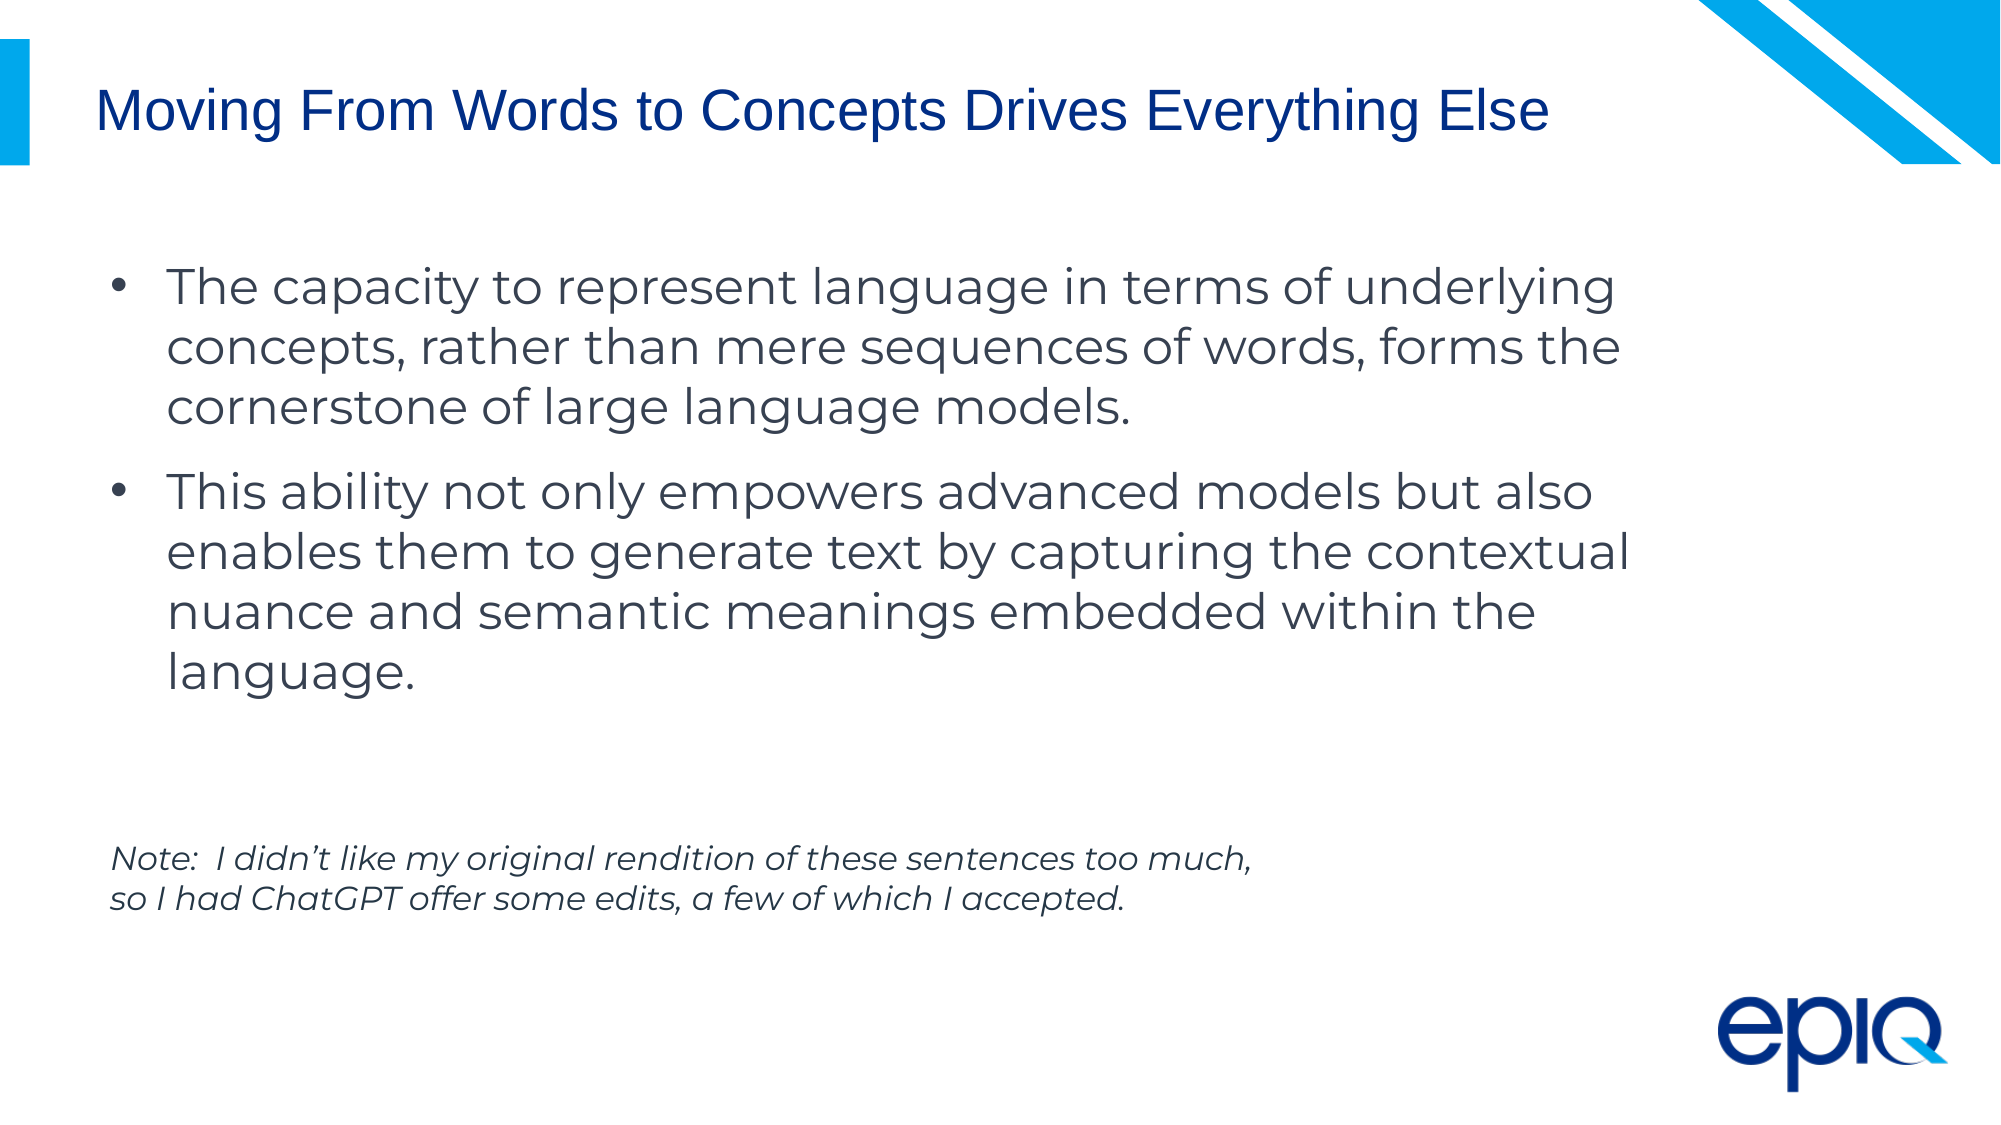

# Moving From Words to Concepts Drives Everything Else
The capacity to represent language in terms of underlying concepts, rather than mere sequences of words, forms the cornerstone of large language models.
This ability not only empowers advanced models but also enables them to generate text by capturing the contextual nuance and semantic meanings embedded within the language.
Note:  I didn’t like my original rendition of these sentences too much, so I had ChatGPT offer some edits, a few of which I accepted.